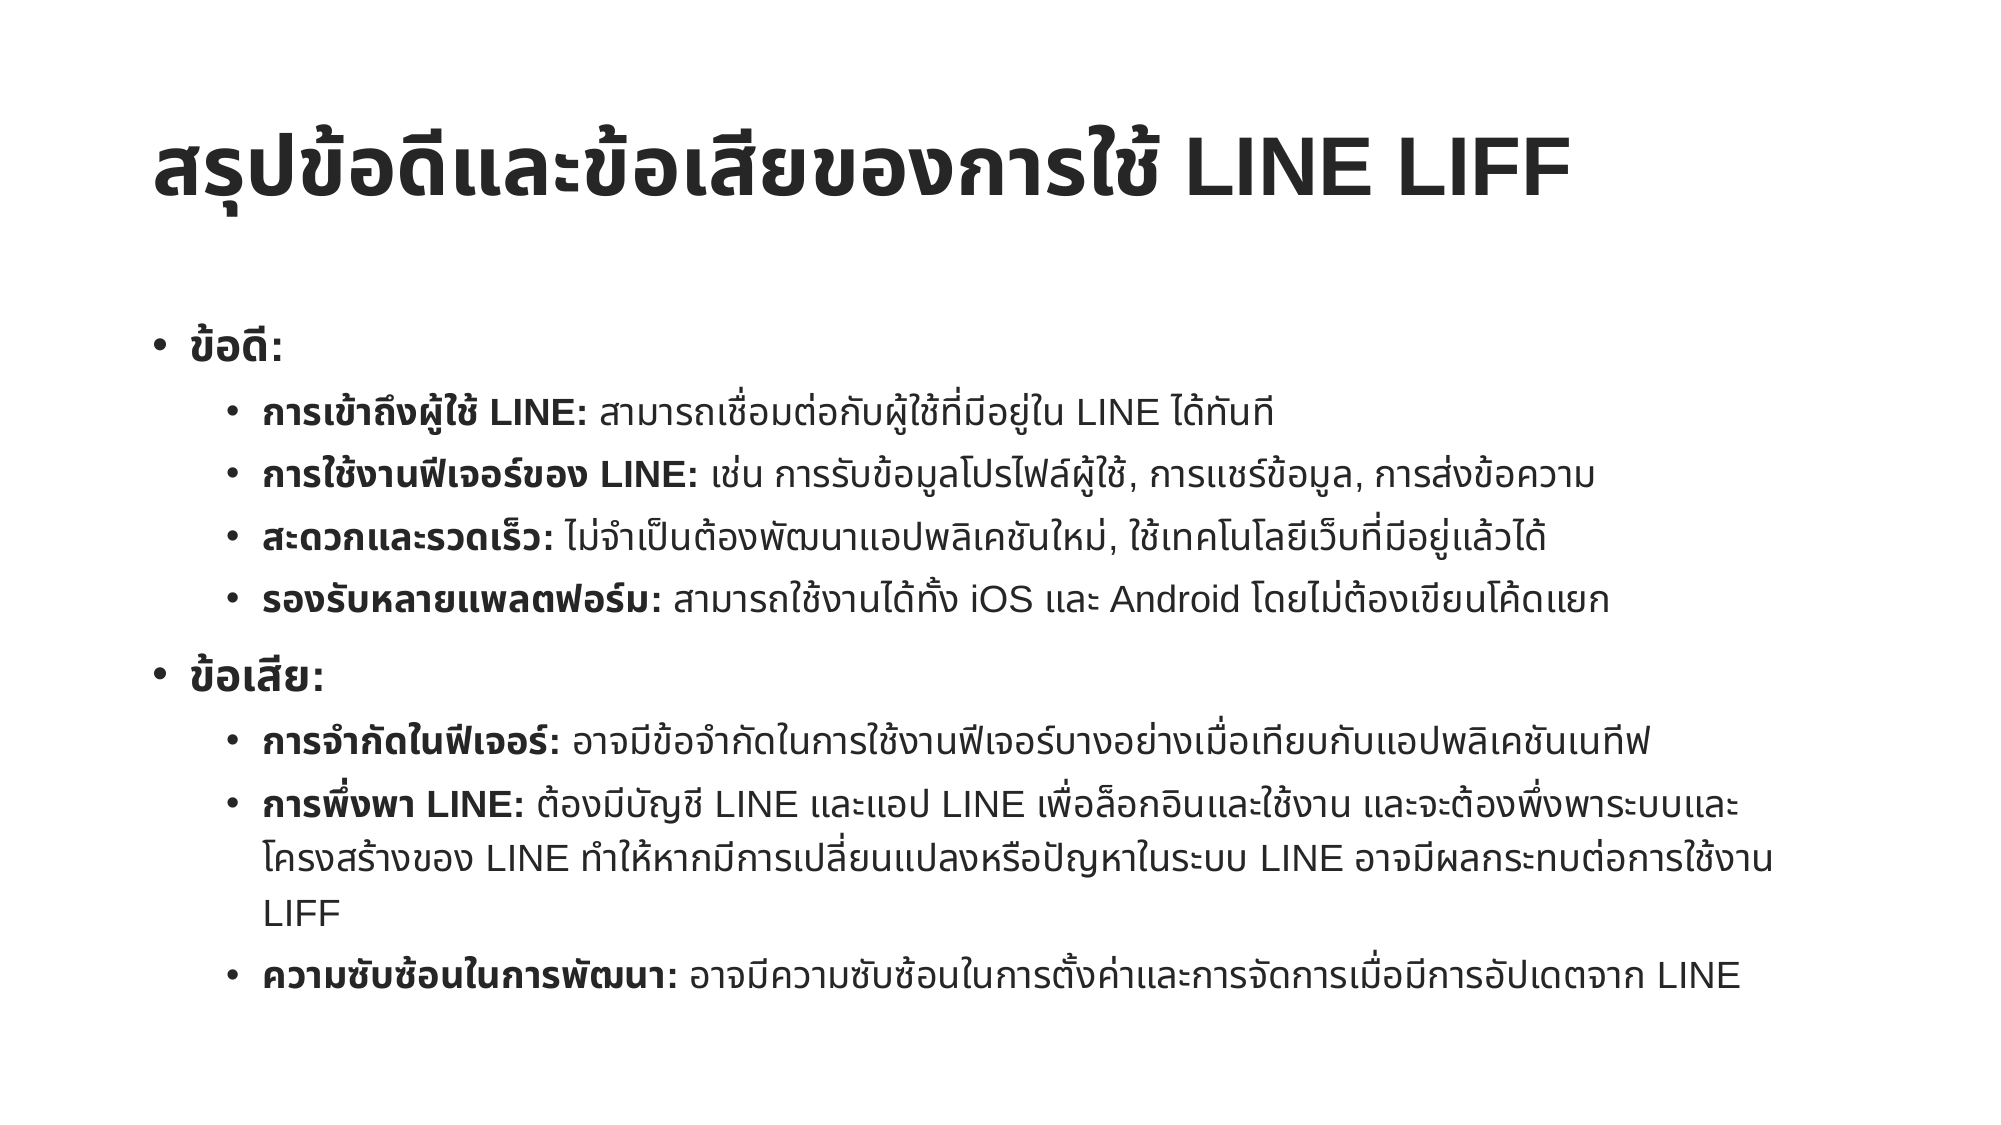

# สรุปข้อดีและข้อเสียของการใช้ LINE LIFF
ข้อดี:
การเข้าถึงผู้ใช้ LINE: สามารถเชื่อมต่อกับผู้ใช้ที่มีอยู่ใน LINE ได้ทันที
การใช้งานฟีเจอร์ของ LINE: เช่น การรับข้อมูลโปรไฟล์ผู้ใช้, การแชร์ข้อมูล, การส่งข้อความ
สะดวกและรวดเร็ว: ไม่จำเป็นต้องพัฒนาแอปพลิเคชันใหม่, ใช้เทคโนโลยีเว็บที่มีอยู่แล้วได้
รองรับหลายแพลตฟอร์ม: สามารถใช้งานได้ทั้ง iOS และ Android โดยไม่ต้องเขียนโค้ดแยก
ข้อเสีย:
การจำกัดในฟีเจอร์: อาจมีข้อจำกัดในการใช้งานฟีเจอร์บางอย่างเมื่อเทียบกับแอปพลิเคชันเนทีฟ
การพึ่งพา LINE: ต้องมีบัญชี LINE และแอป LINE เพื่อล็อกอินและใช้งาน และจะต้องพึ่งพาระบบและโครงสร้างของ LINE ทำให้หากมีการเปลี่ยนแปลงหรือปัญหาในระบบ LINE อาจมีผลกระทบต่อการใช้งาน LIFF
ความซับซ้อนในการพัฒนา: อาจมีความซับซ้อนในการตั้งค่าและการจัดการเมื่อมีการอัปเดตจาก LINE